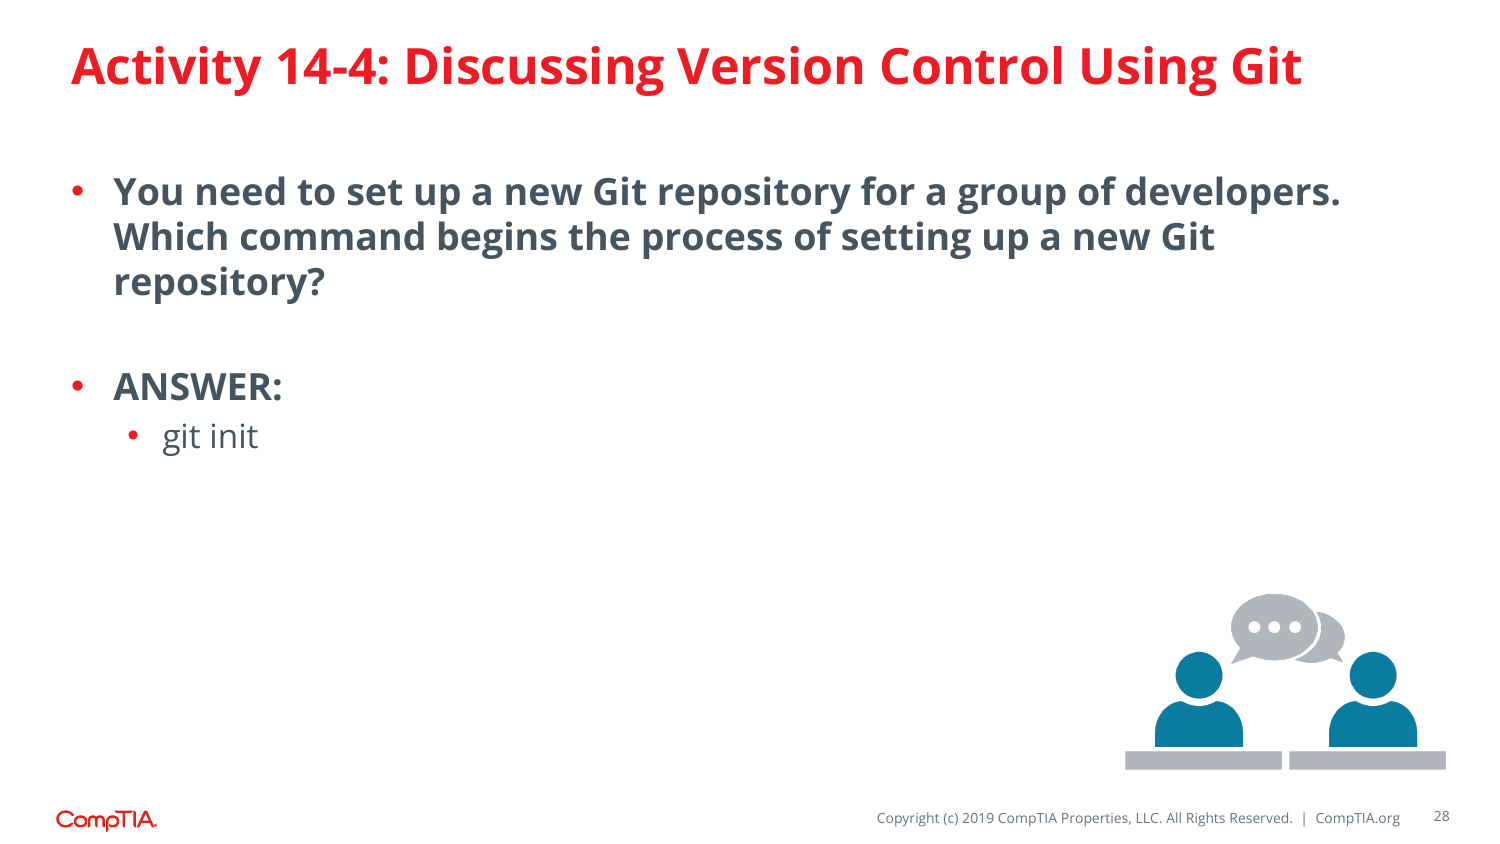

# Activity 14-4: Discussing Version Control Using Git
You need to set up a new Git repository for a group of developers. Which command begins the process of setting up a new Git repository?

ANSWER:
git init

28